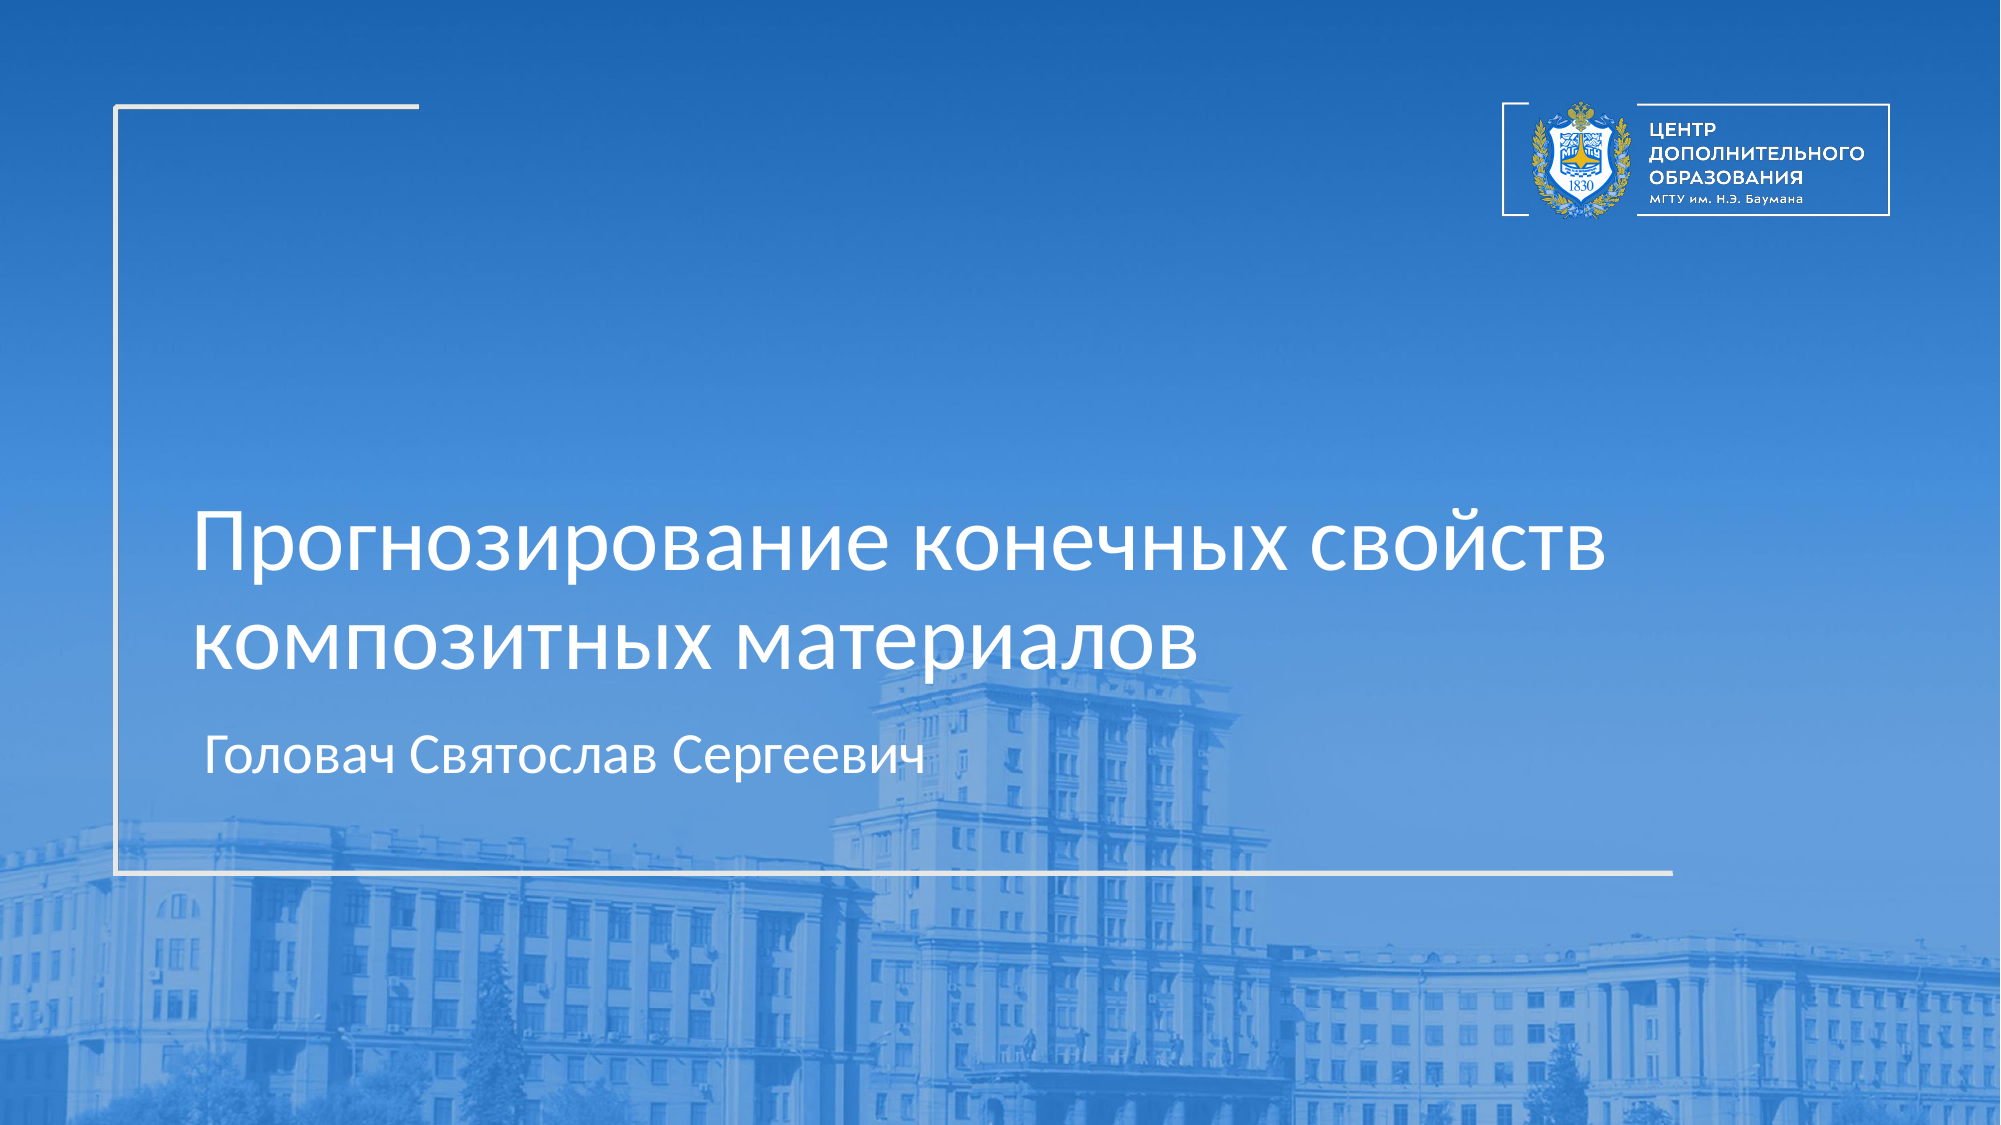

# Прогнозирование конечных свойств композитных материалов
Головач Святослав Сергеевич